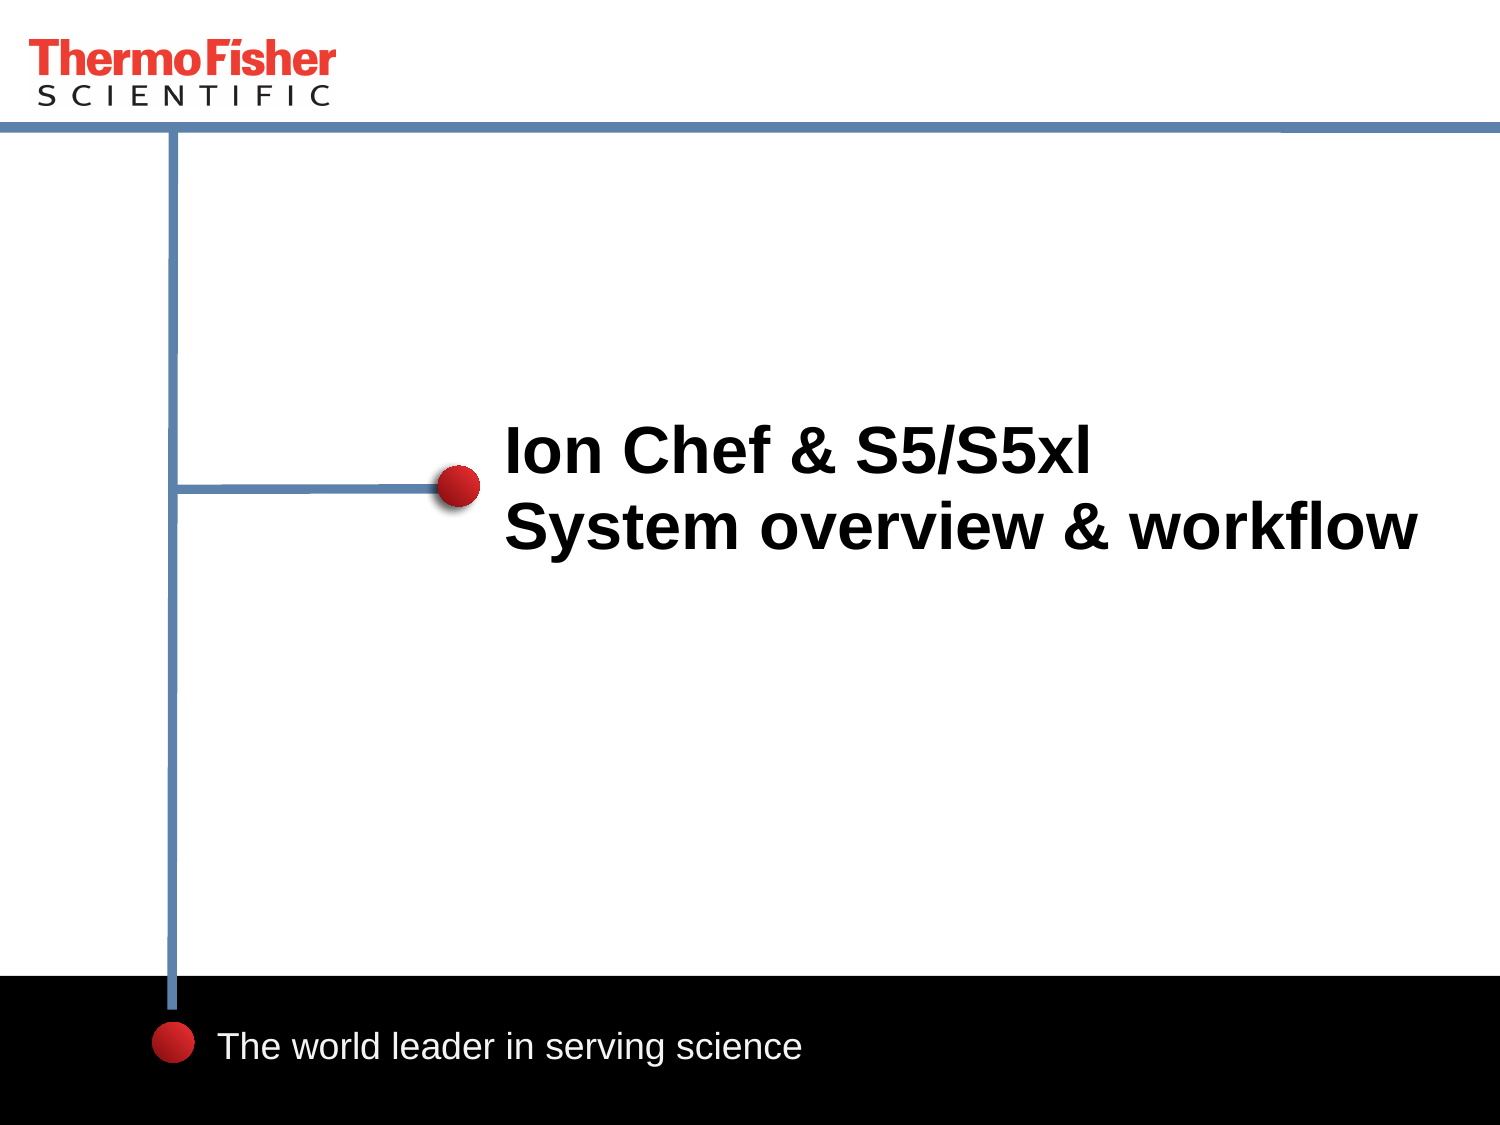

# Ion Chef & S5/S5xl System overview & workflow